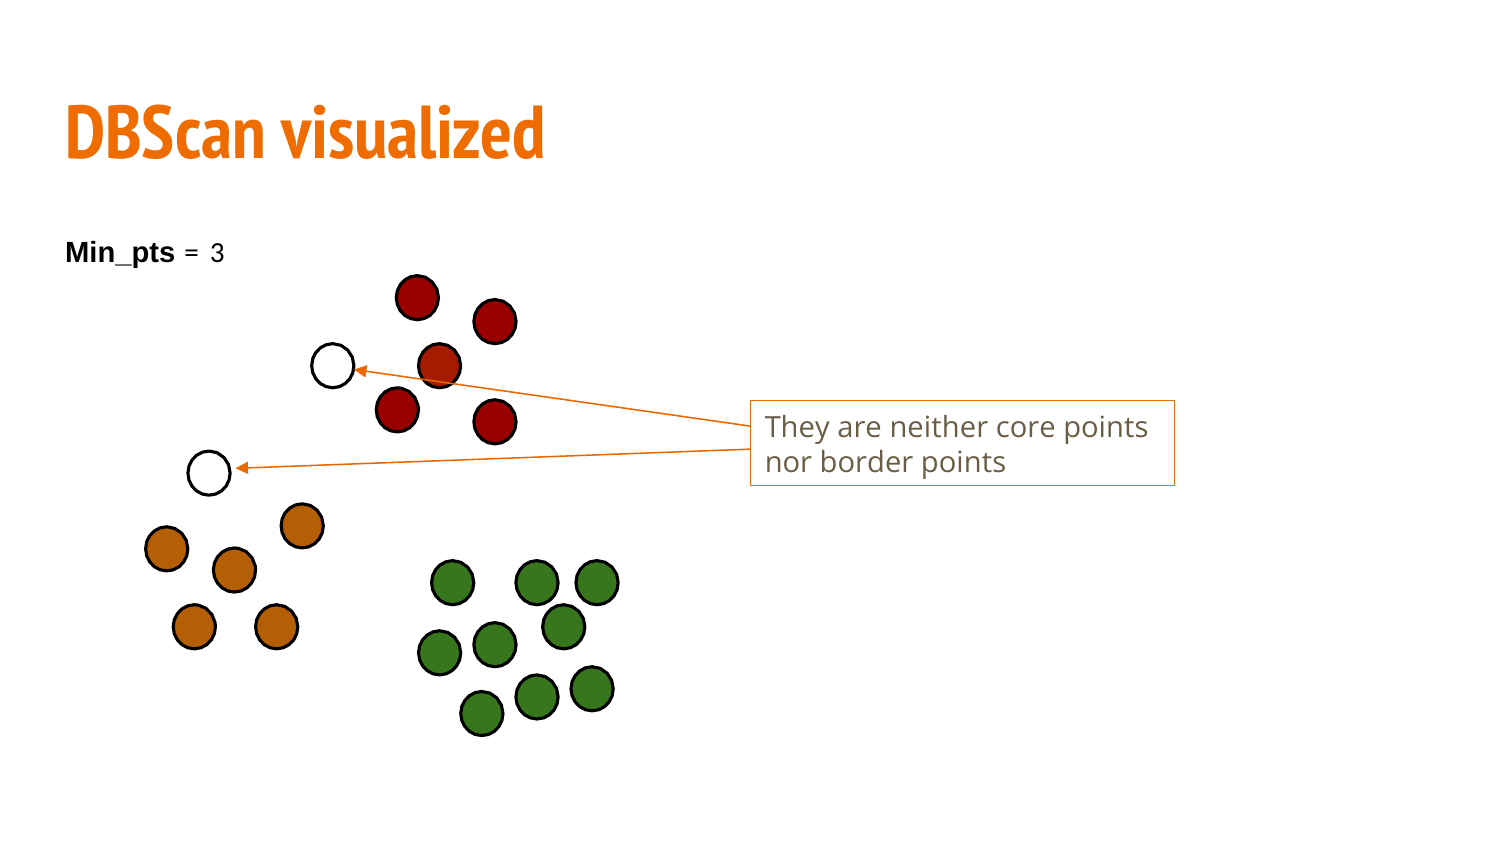

# DBScan visualized
Min_pts = 3

They are neither core points nor border points